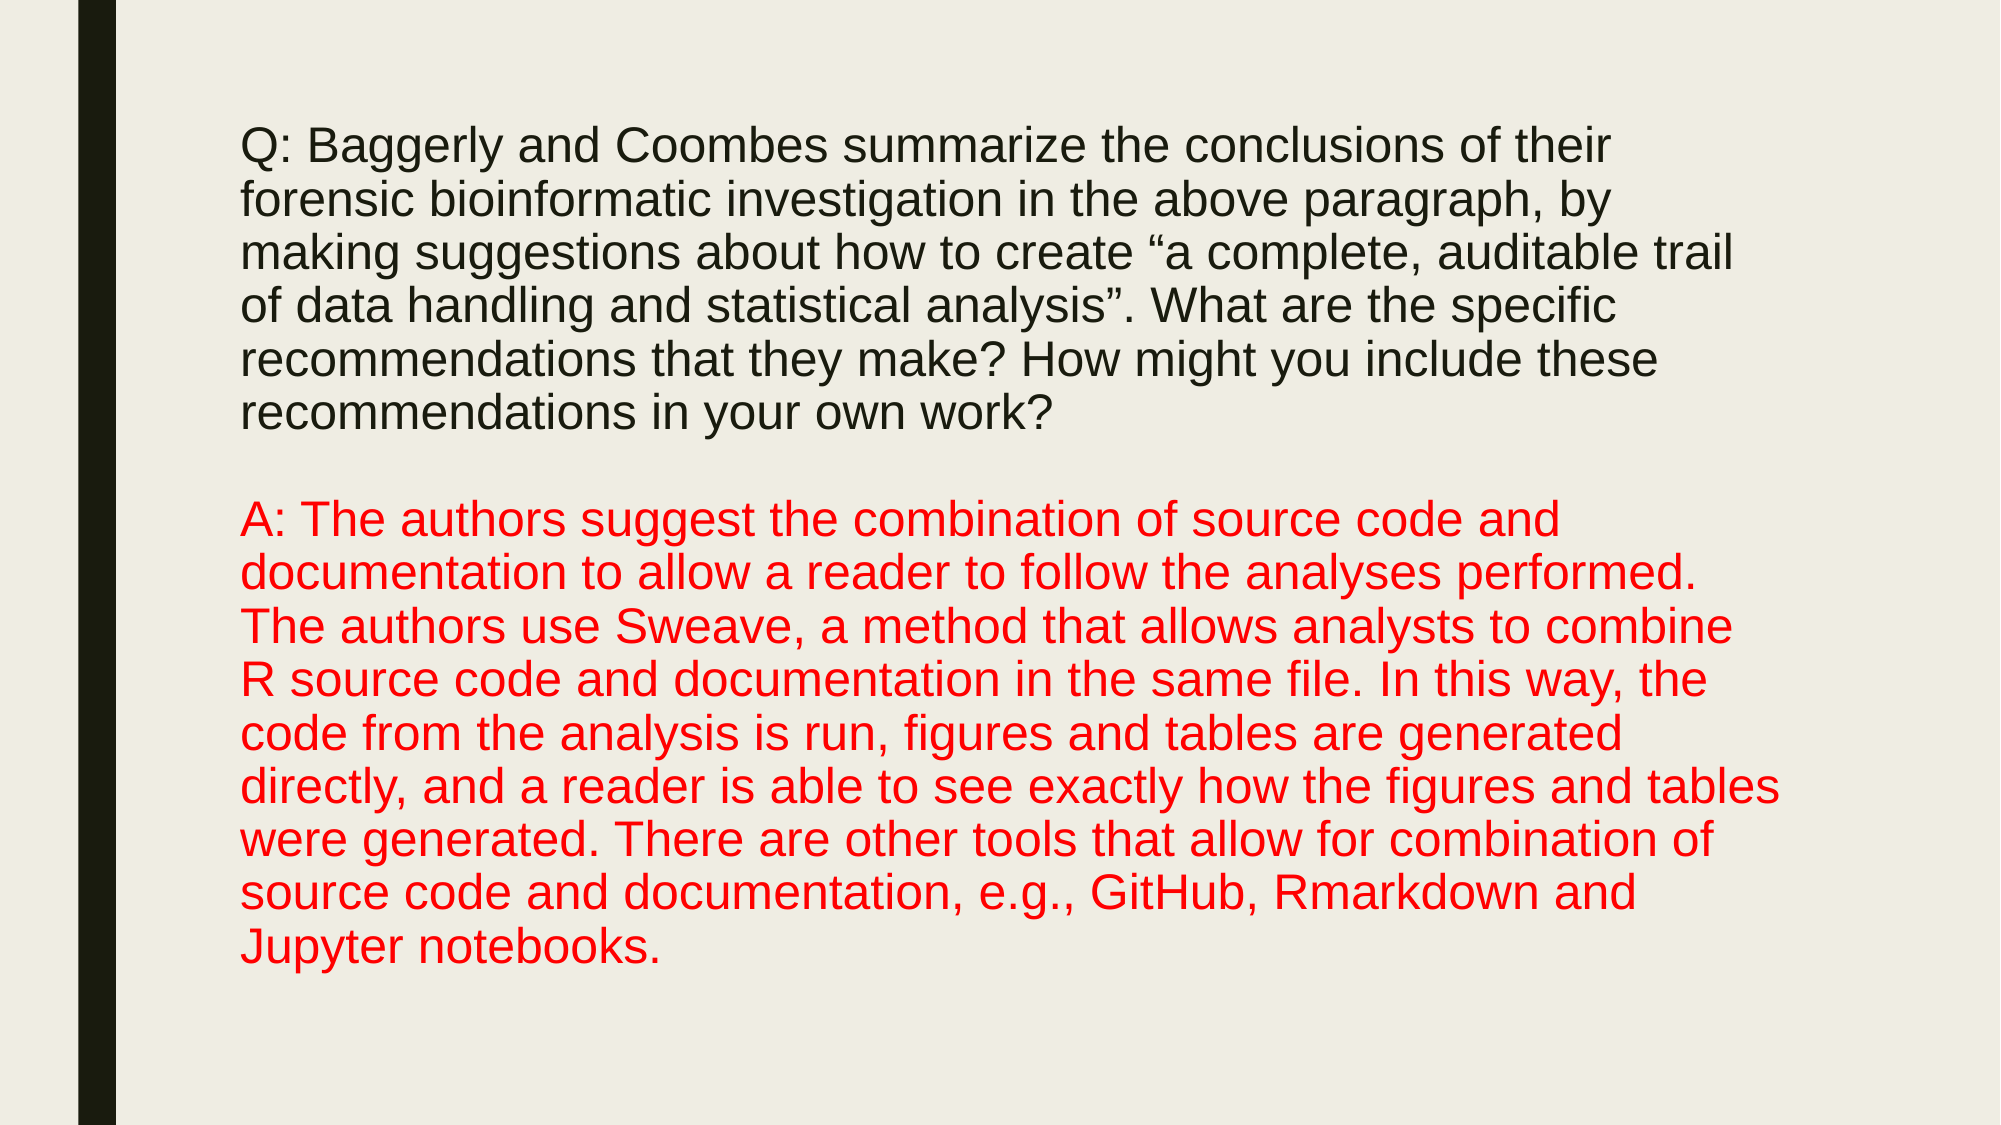

# Q: Baggerly and Coombes summarize the conclusions of their forensic bioinformatic investigation in the above paragraph, by making suggestions about how to create “a complete, auditable trail of data handling and statistical analysis”. What are the specific recommendations that they make? How might you include these recommendations in your own work? A: The authors suggest the combination of source code and documentation to allow a reader to follow the analyses performed. The authors use Sweave, a method that allows analysts to combine R source code and documentation in the same file. In this way, the code from the analysis is run, figures and tables are generated directly, and a reader is able to see exactly how the figures and tables were generated. There are other tools that allow for combination of source code and documentation, e.g., GitHub, Rmarkdown and Jupyter notebooks.